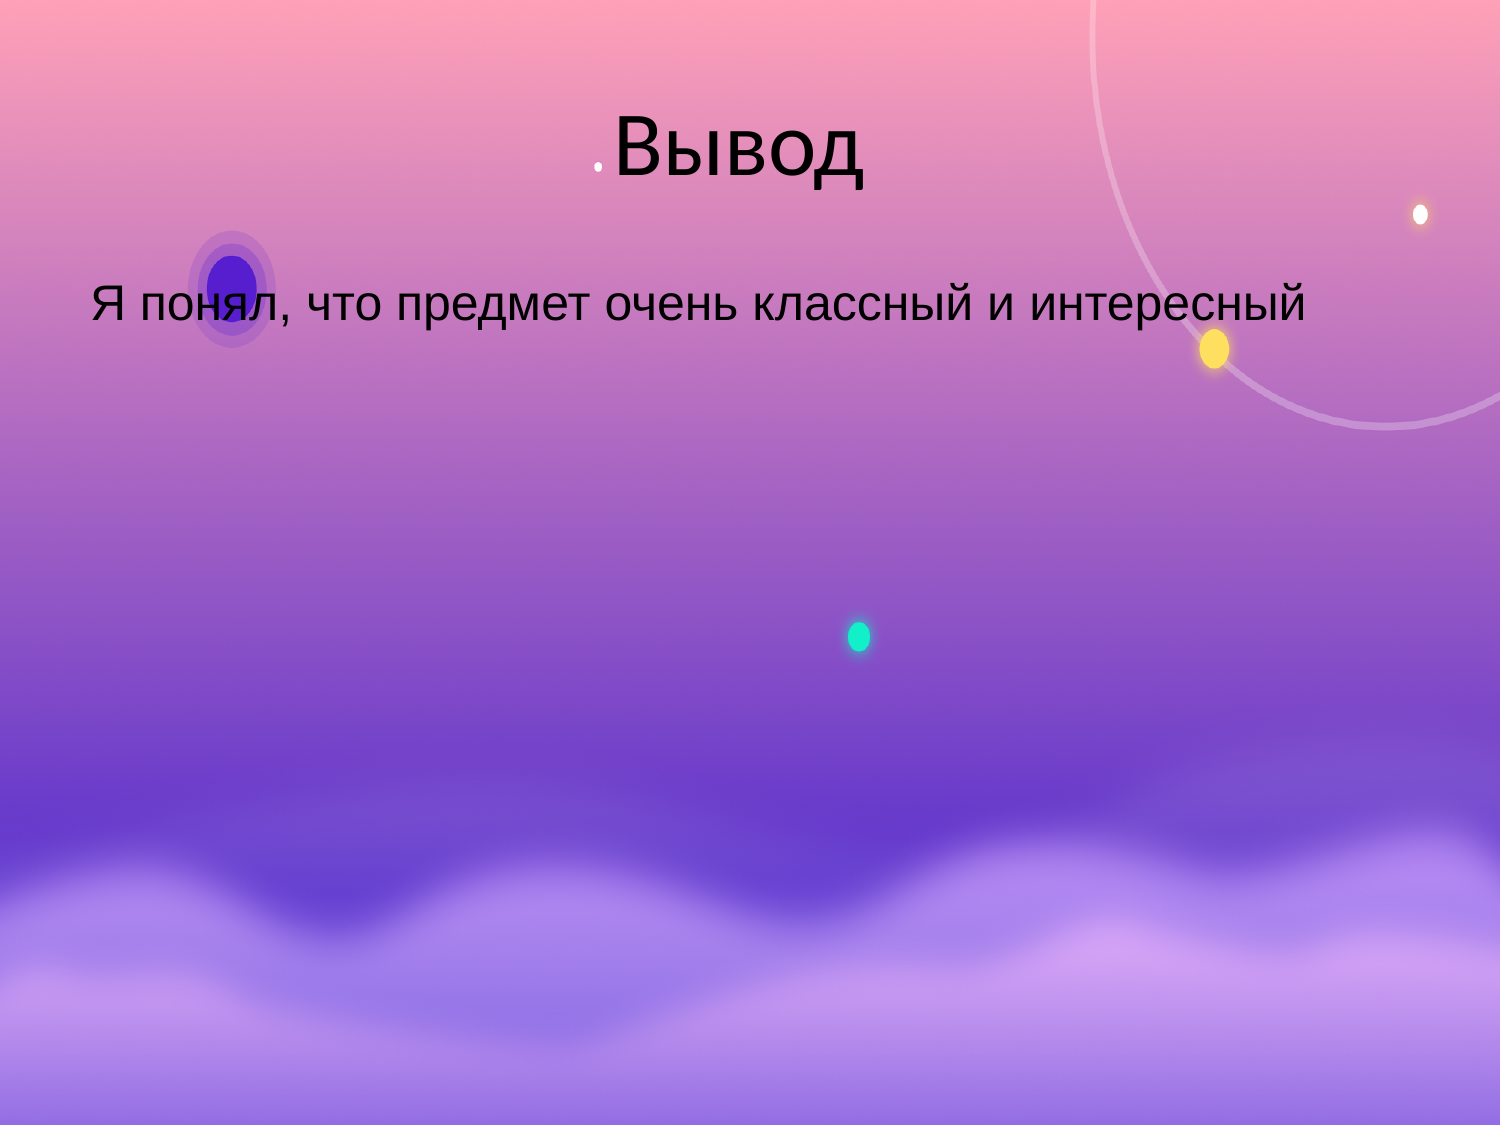

# Вывод
Я понял, что предмет очень классный и интересный